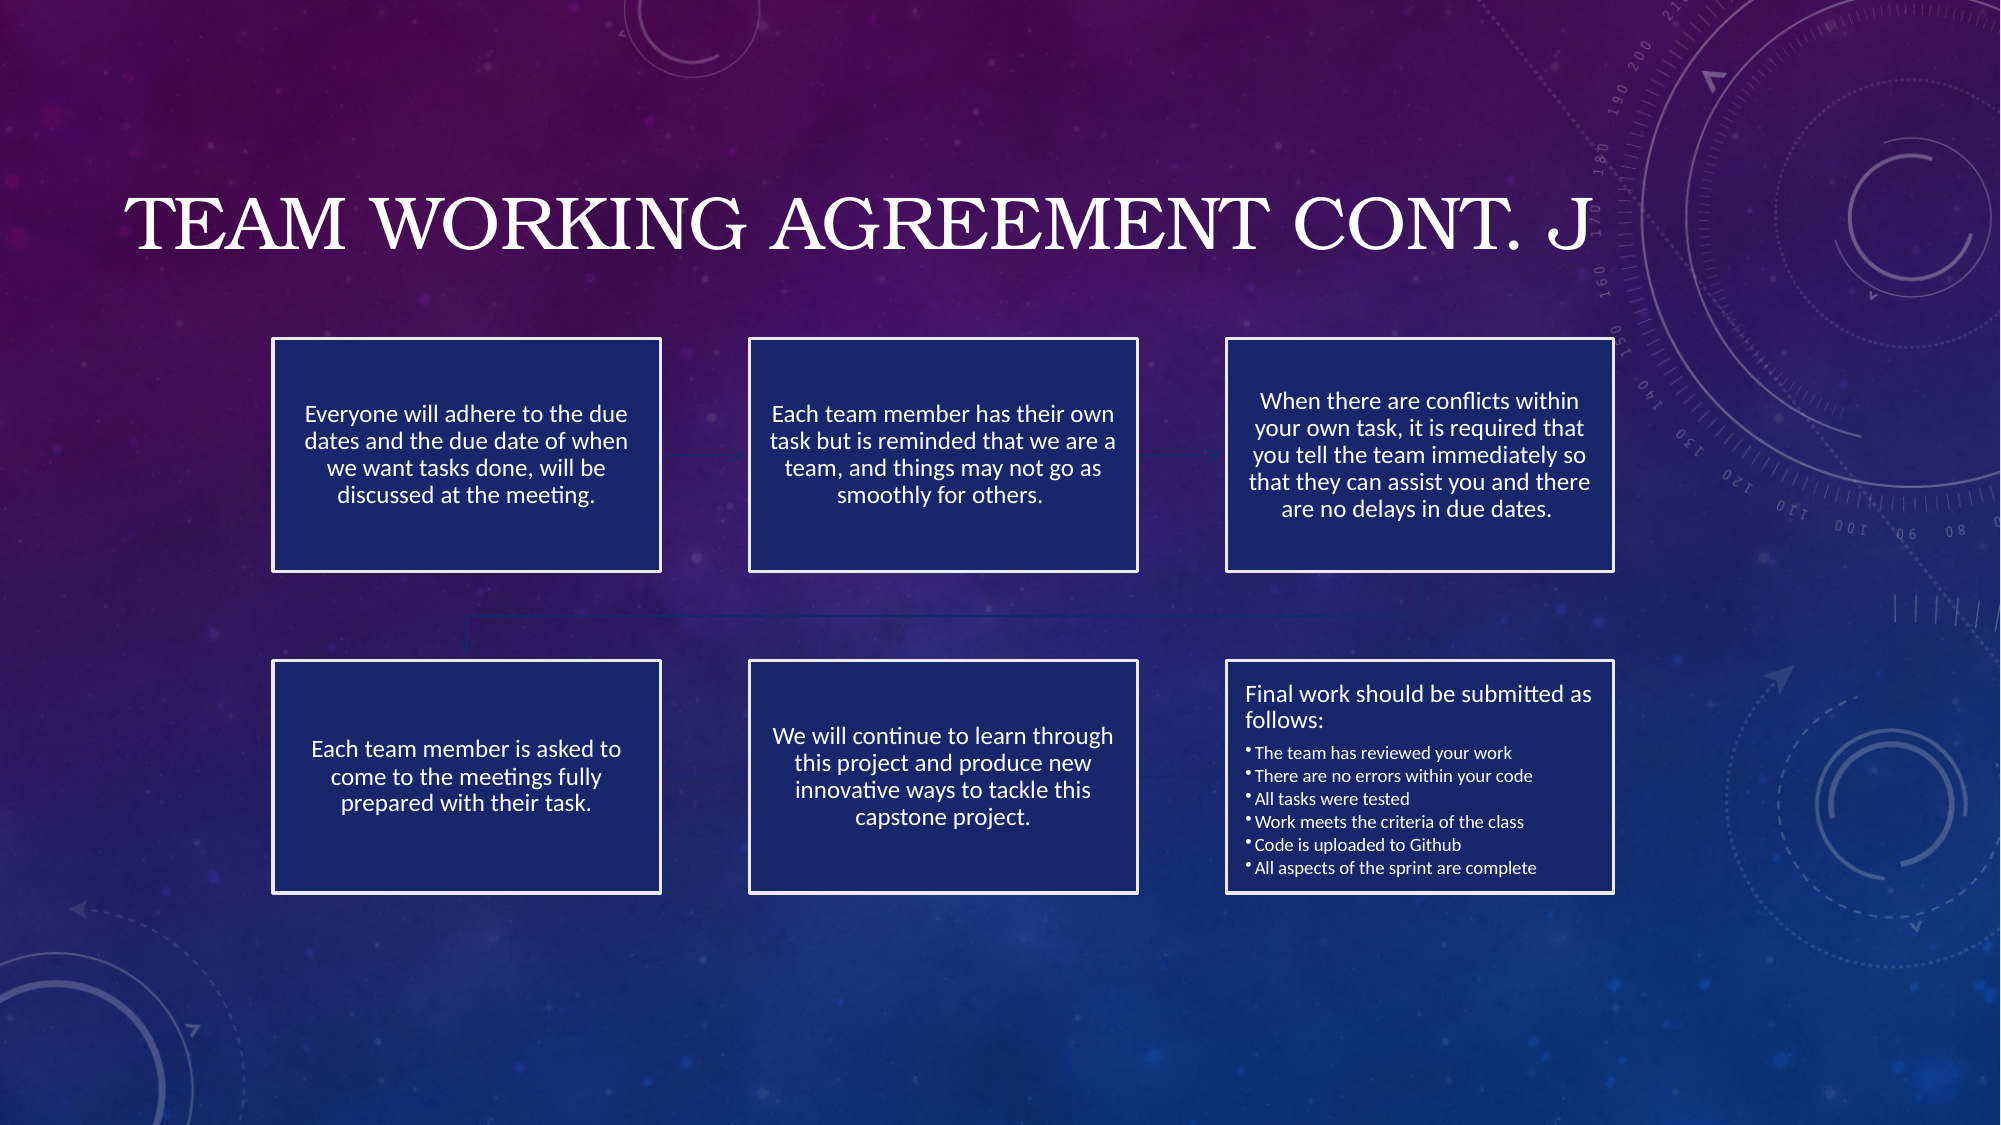

# Team Working Agreement CONT. J

Everyone will adhere to the due dates and the due date of when we want tasks done, will be discussed at the meeting.

Each team member has their own task but is reminded that we are a team, and things may not go as smoothly for others.

When there are conflicts within your own task, it is required that you tell the team immediately so that they can assist you and there are no delays in due dates.

Each team member is asked to come to the meetings fully prepared with their task.

We will continue to learn through this project and produce new innovative ways to tackle this capstone project.
Final work should be submitted as follows:
The team has reviewed your work
There are no errors within your code
All tasks were tested
Work meets the criteria of the class
Code is uploaded to Github
All aspects of the sprint are complete